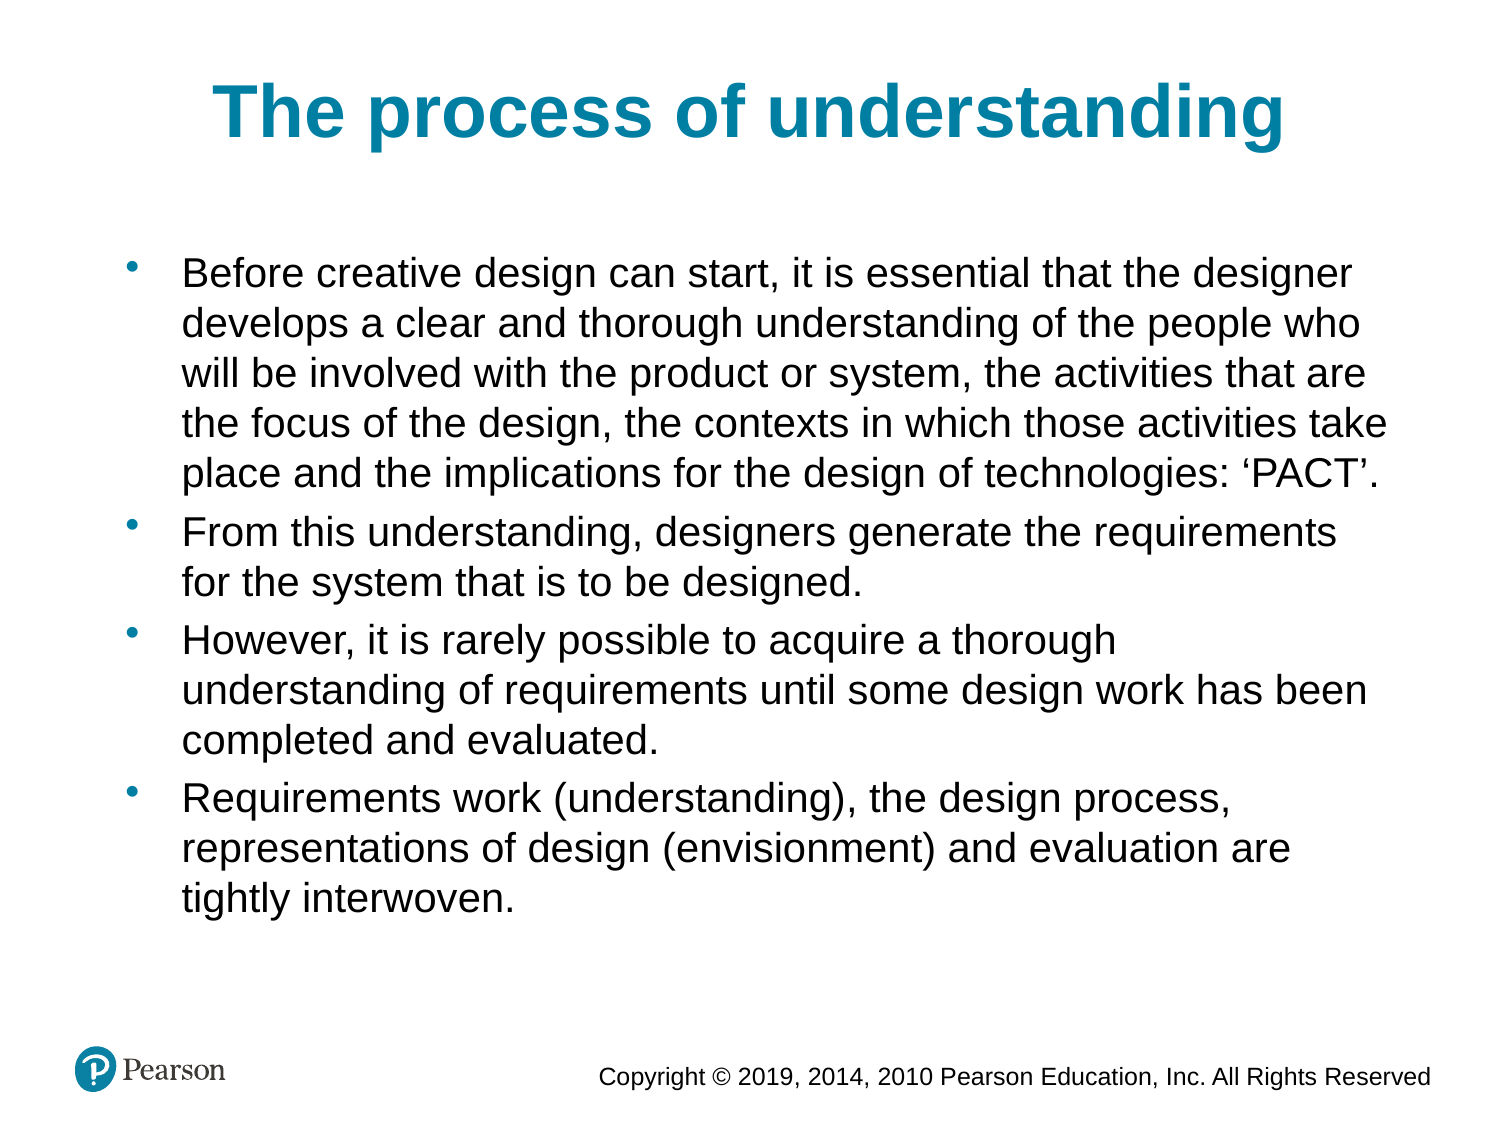

The process of understanding
Before creative design can start, it is essential that the designer develops a clear and thorough understanding of the people who will be involved with the product or system, the activities that are the focus of the design, the contexts in which those activities take place and the implications for the design of technologies: ‘PACT’.
From this understanding, designers generate the requirements for the system that is to be designed.
However, it is rarely possible to acquire a thorough understanding of requirements until some design work has been completed and evaluated.
Requirements work (understanding), the design process, representations of design (envisionment) and evaluation are tightly interwoven.